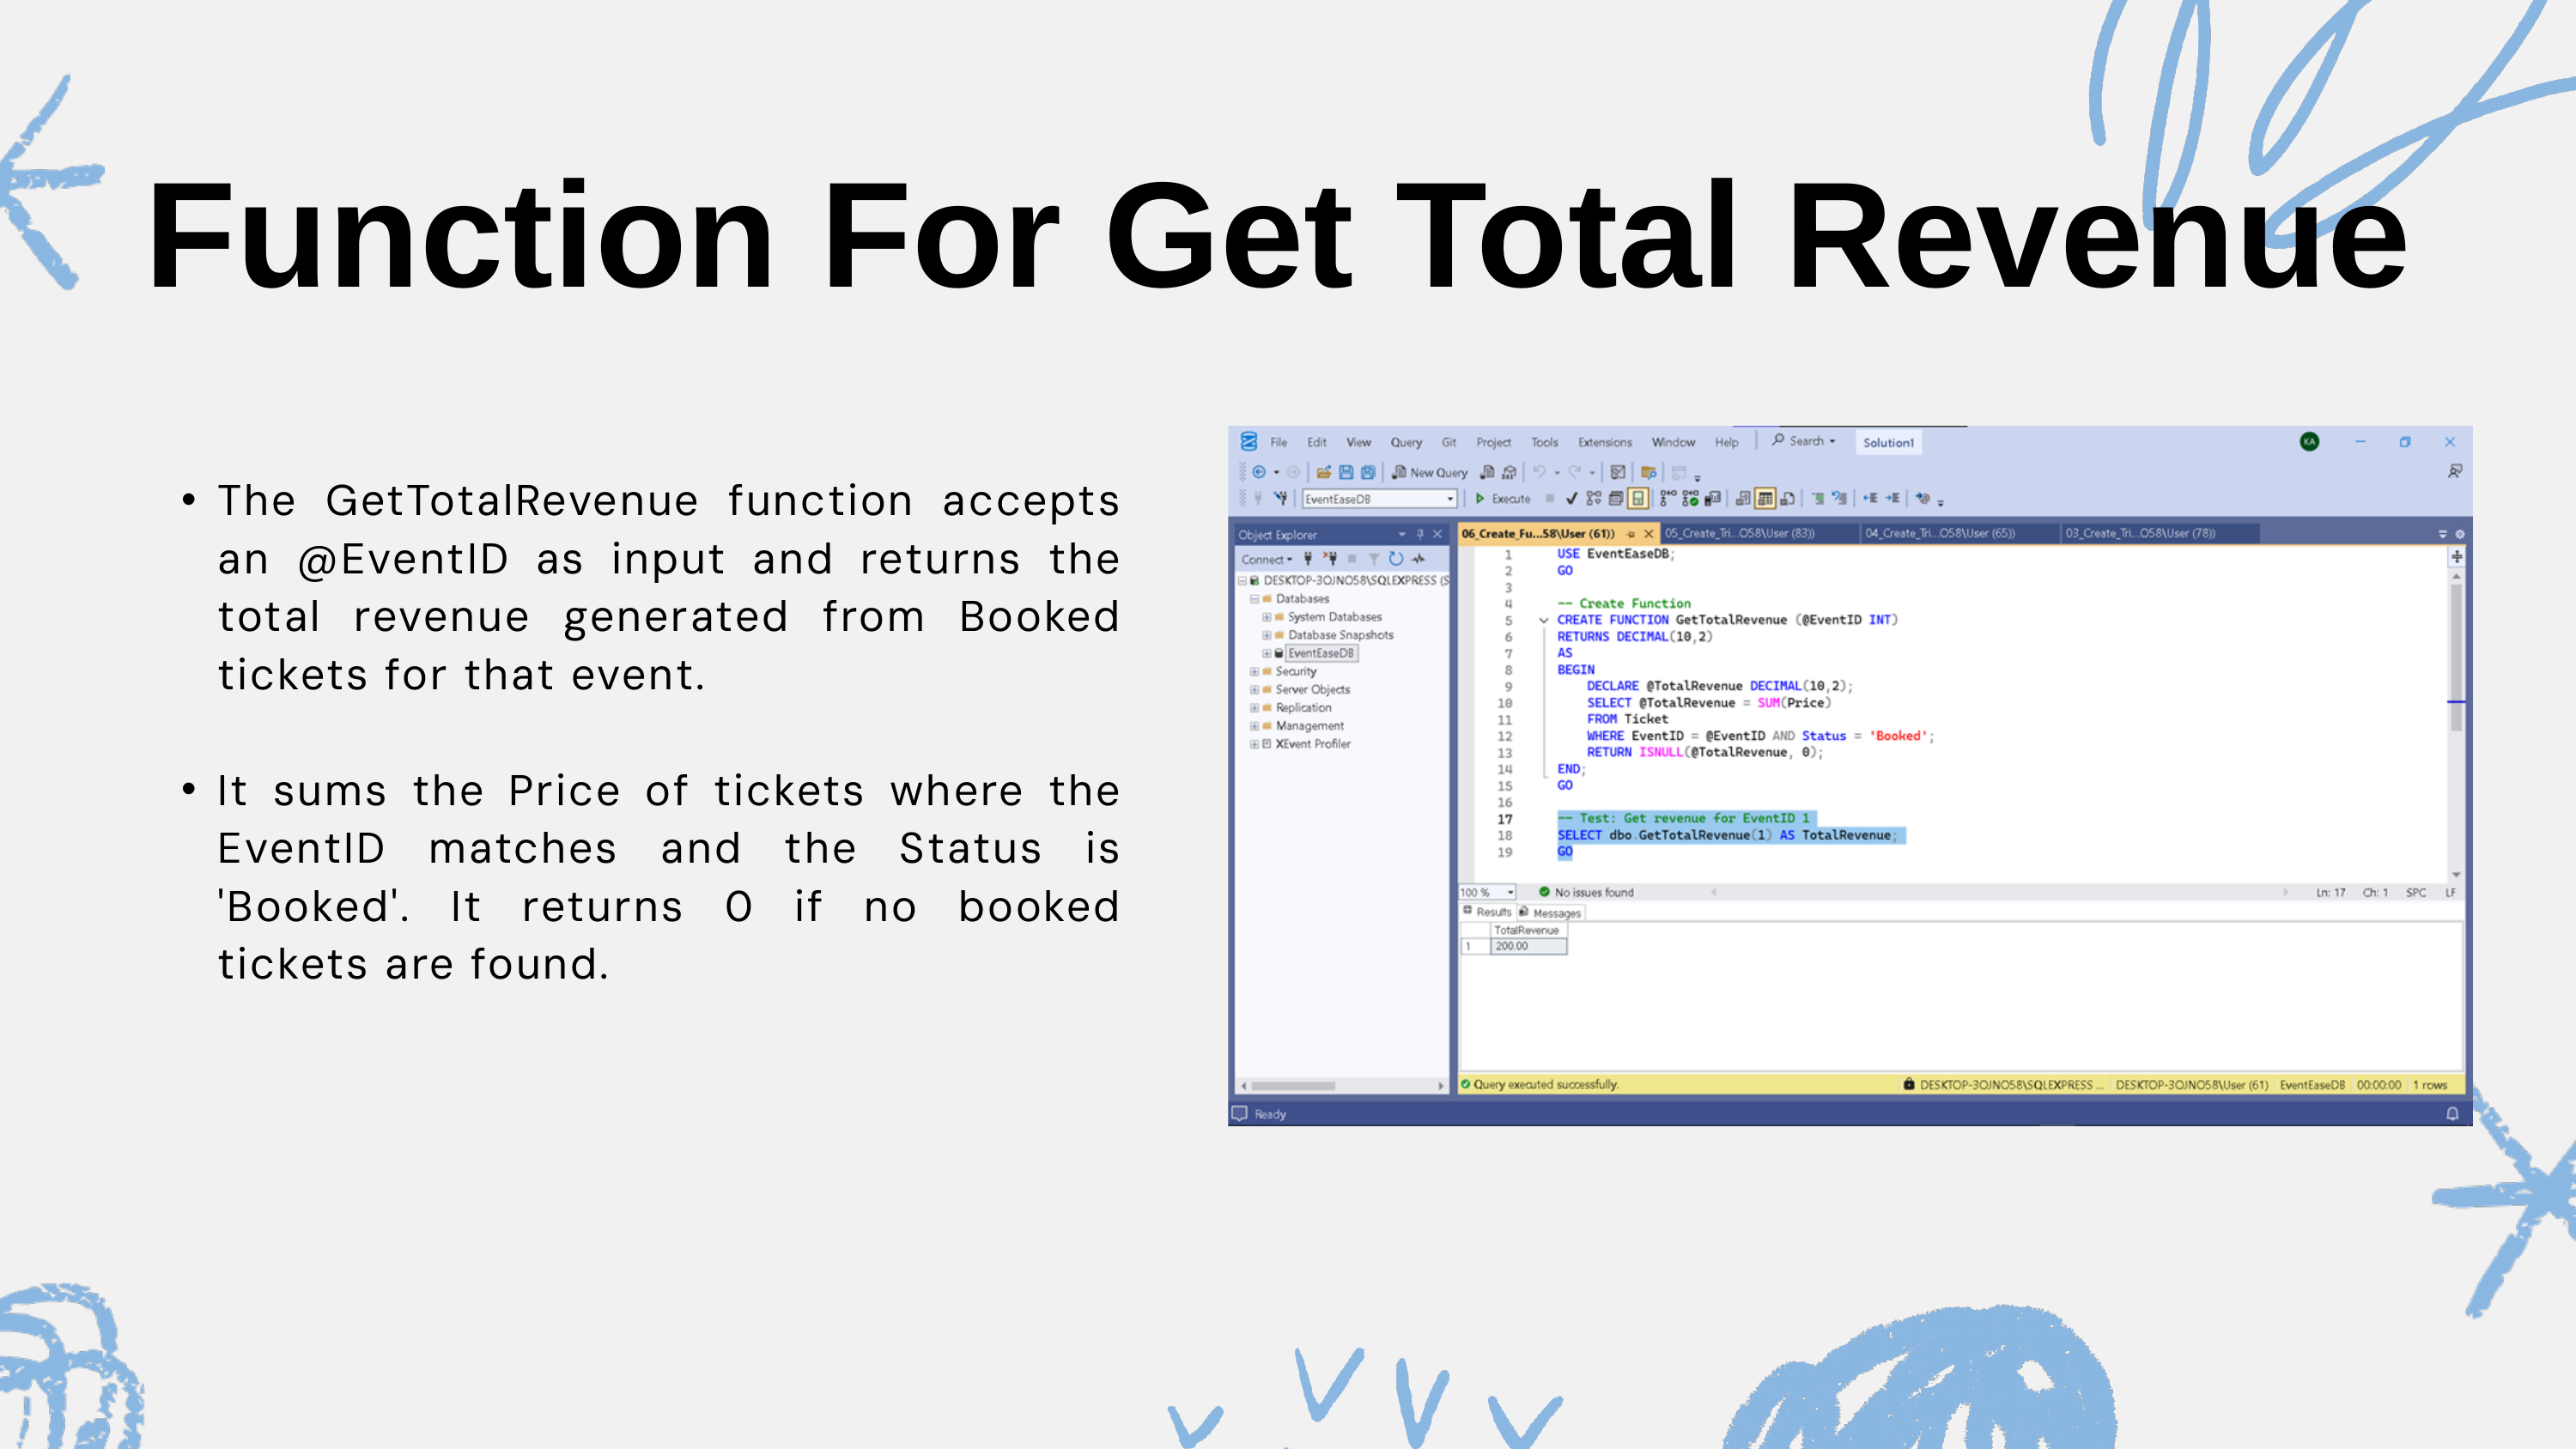

Function For Get Total Revenue

The GetTotalRevenue function accepts an @EventID as input and returns the total revenue generated from Booked tickets for that event.

It sums the Price of tickets where the EventID matches and the Status is 'Booked'. It returns 0 if no booked tickets are found.